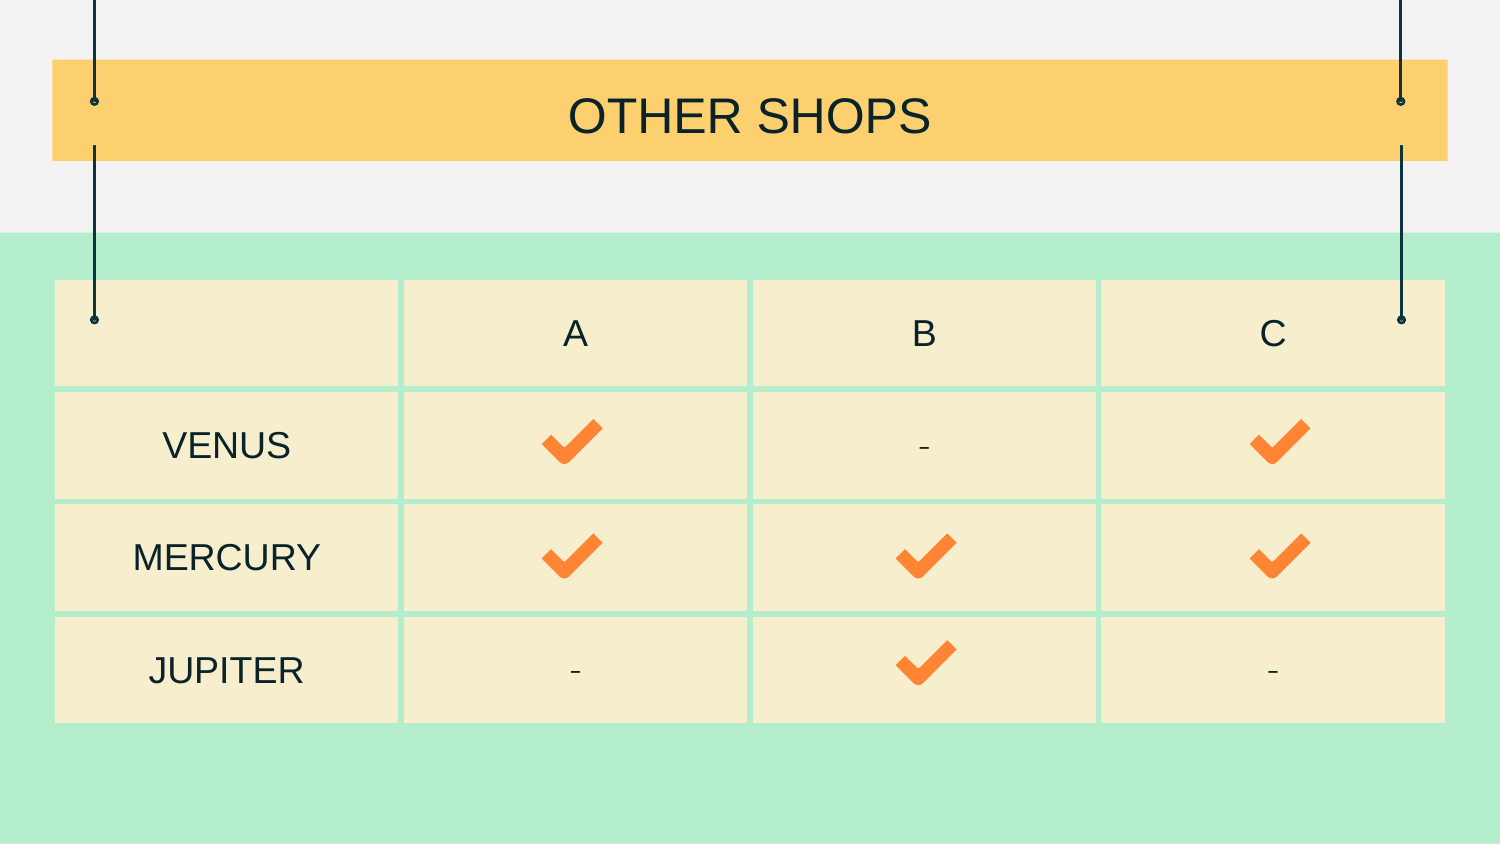

# OTHER SHOPS

|  | A | B | C |
| --- | --- | --- | --- |
| VENUS |  | - |  |
| MERCURY |  |  |  |
| JUPITER | - |  | - |